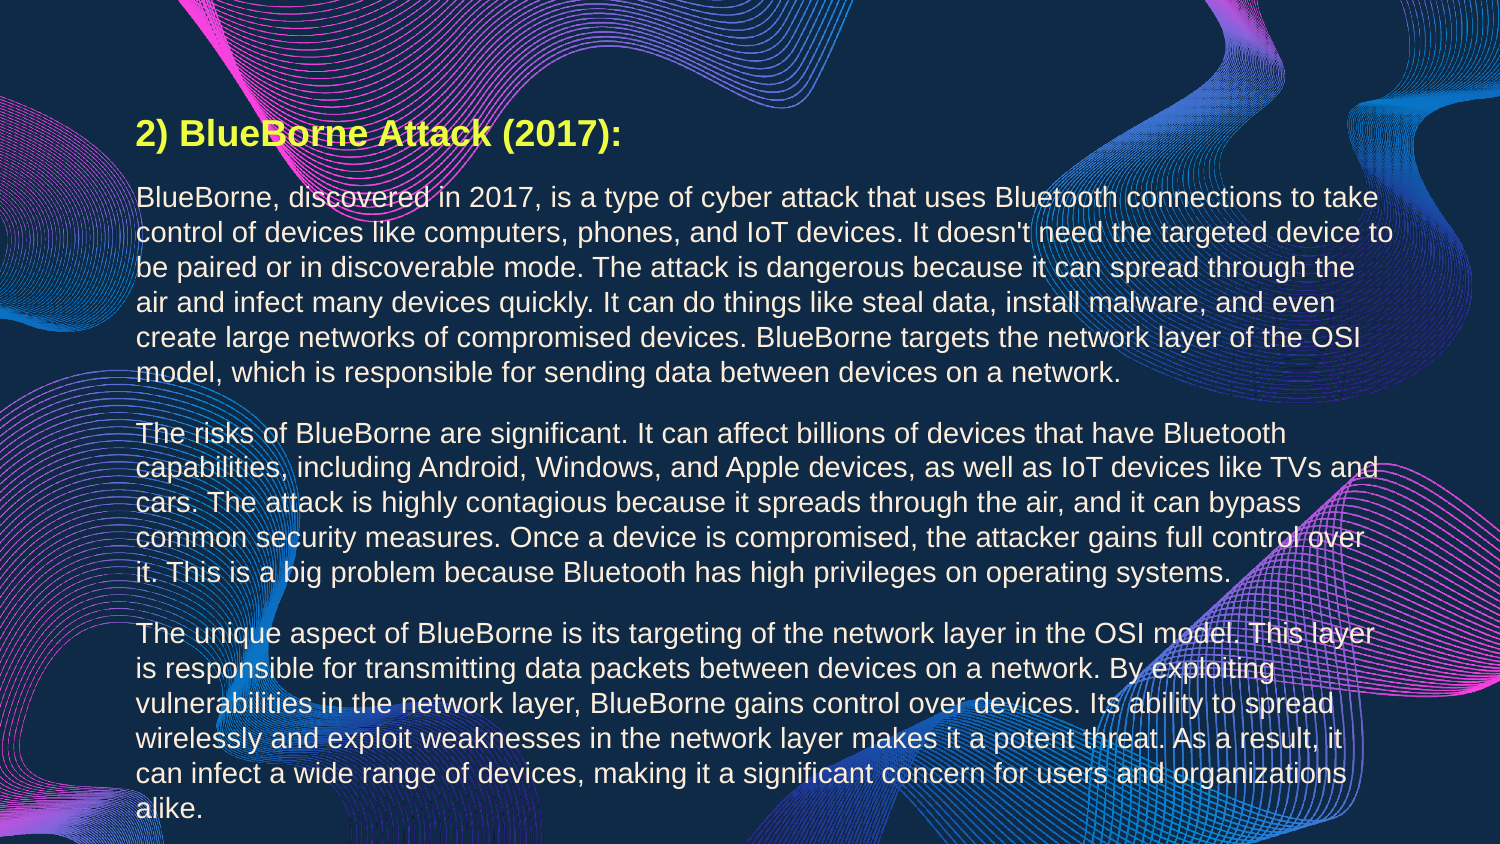

2) BlueBorne Attack (2017):
BlueBorne, discovered in 2017, is a type of cyber attack that uses Bluetooth connections to take control of devices like computers, phones, and IoT devices. It doesn't need the targeted device to be paired or in discoverable mode. The attack is dangerous because it can spread through the air and infect many devices quickly. It can do things like steal data, install malware, and even create large networks of compromised devices. BlueBorne targets the network layer of the OSI model, which is responsible for sending data between devices on a network.
The risks of BlueBorne are significant. It can affect billions of devices that have Bluetooth capabilities, including Android, Windows, and Apple devices, as well as IoT devices like TVs and cars. The attack is highly contagious because it spreads through the air, and it can bypass common security measures. Once a device is compromised, the attacker gains full control over it. This is a big problem because Bluetooth has high privileges on operating systems.
The unique aspect of BlueBorne is its targeting of the network layer in the OSI model. This layer is responsible for transmitting data packets between devices on a network. By exploiting vulnerabilities in the network layer, BlueBorne gains control over devices. Its ability to spread wirelessly and exploit weaknesses in the network layer makes it a potent threat. As a result, it can infect a wide range of devices, making it a significant concern for users and organizations alike.